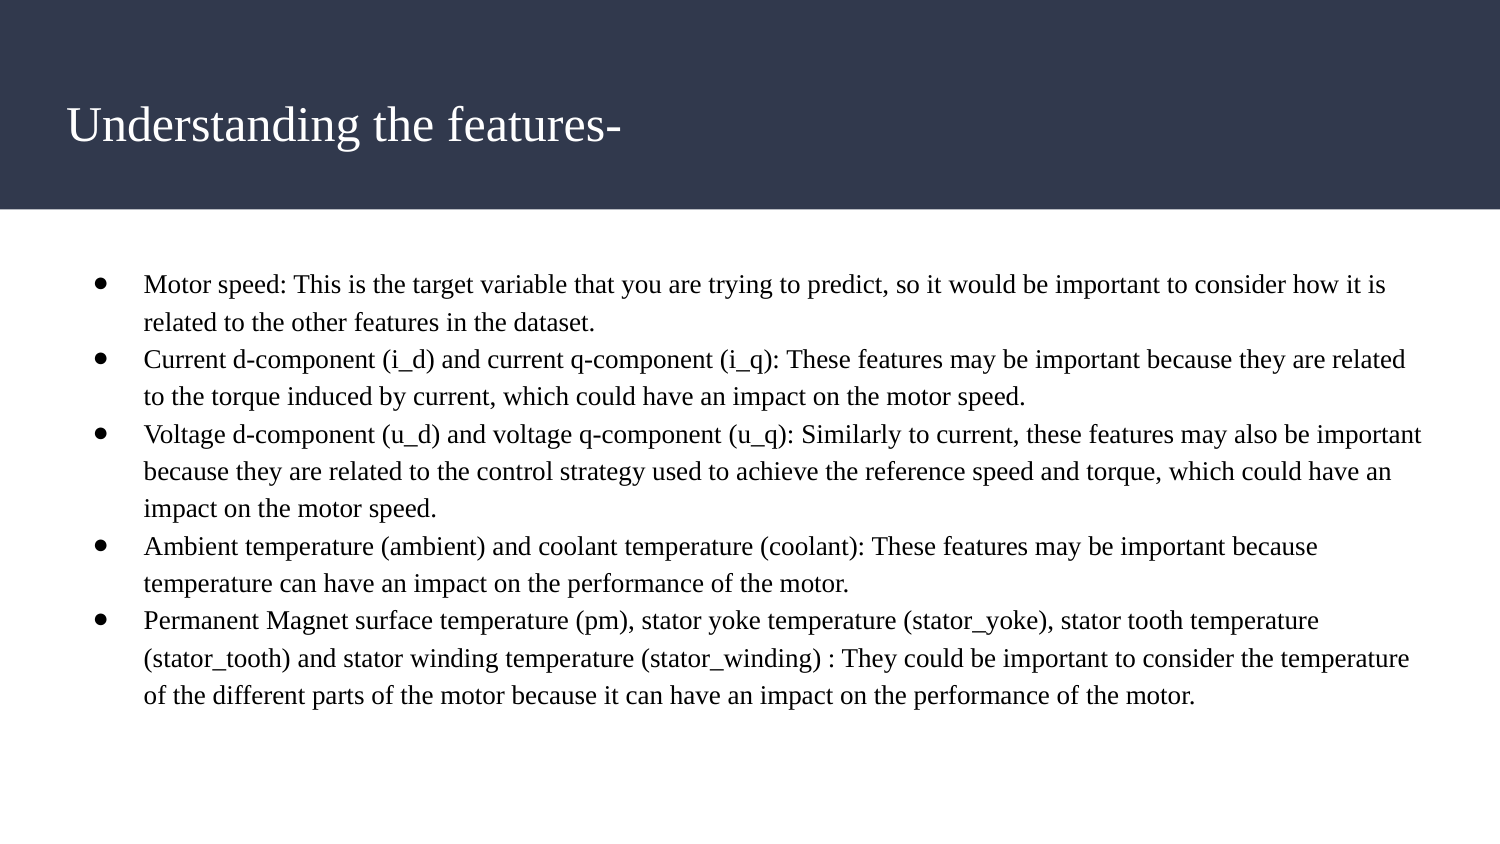

# Understanding the features-

Motor speed: This is the target variable that you are trying to predict, so it would be important to consider how it is related to the other features in the dataset.
Current d-component (i_d) and current q-component (i_q): These features may be important because they are related to the torque induced by current, which could have an impact on the motor speed.
Voltage d-component (u_d) and voltage q-component (u_q): Similarly to current, these features may also be important because they are related to the control strategy used to achieve the reference speed and torque, which could have an impact on the motor speed.
Ambient temperature (ambient) and coolant temperature (coolant): These features may be important because temperature can have an impact on the performance of the motor.
Permanent Magnet surface temperature (pm), stator yoke temperature (stator_yoke), stator tooth temperature (stator_tooth) and stator winding temperature (stator_winding) : They could be important to consider the temperature of the different parts of the motor because it can have an impact on the performance of the motor.